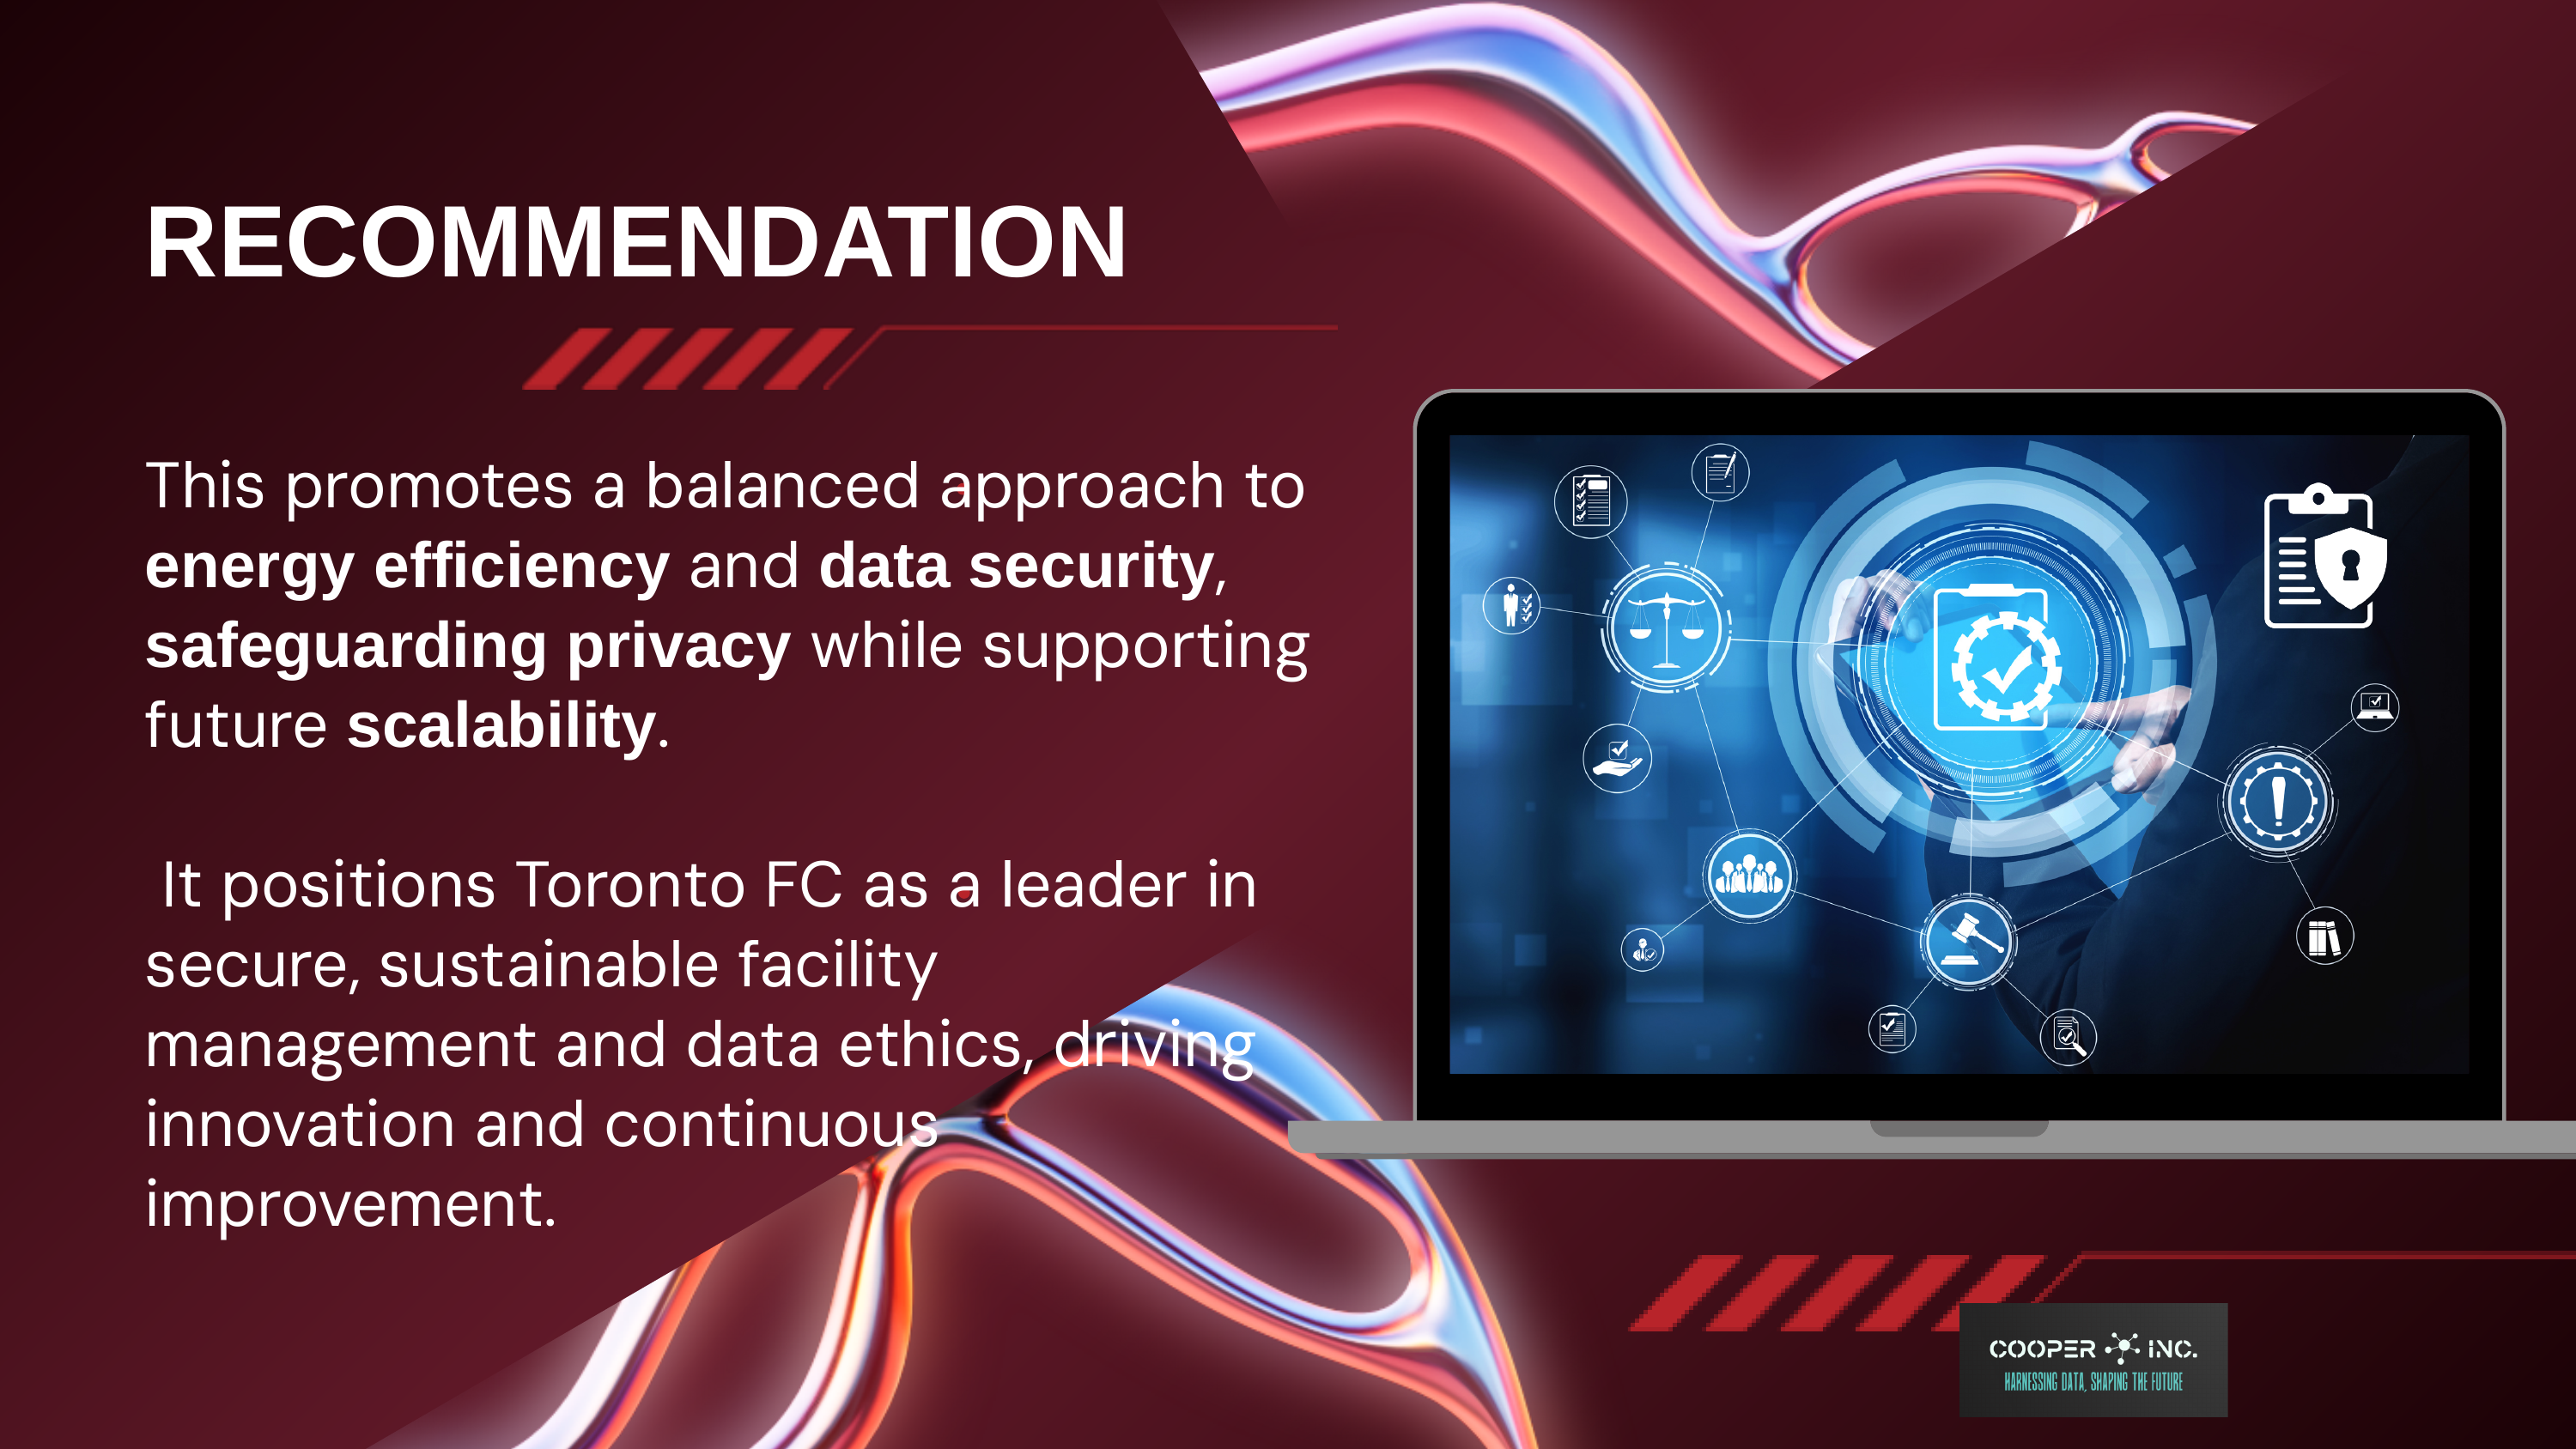

RECOMMENDATION

This promotes a balanced approach to energy efficiency and data security, safeguarding privacy while supporting future scalability.

 It positions Toronto FC as a leader in secure, sustainable facility management and data ethics, driving innovation and continuous improvement.